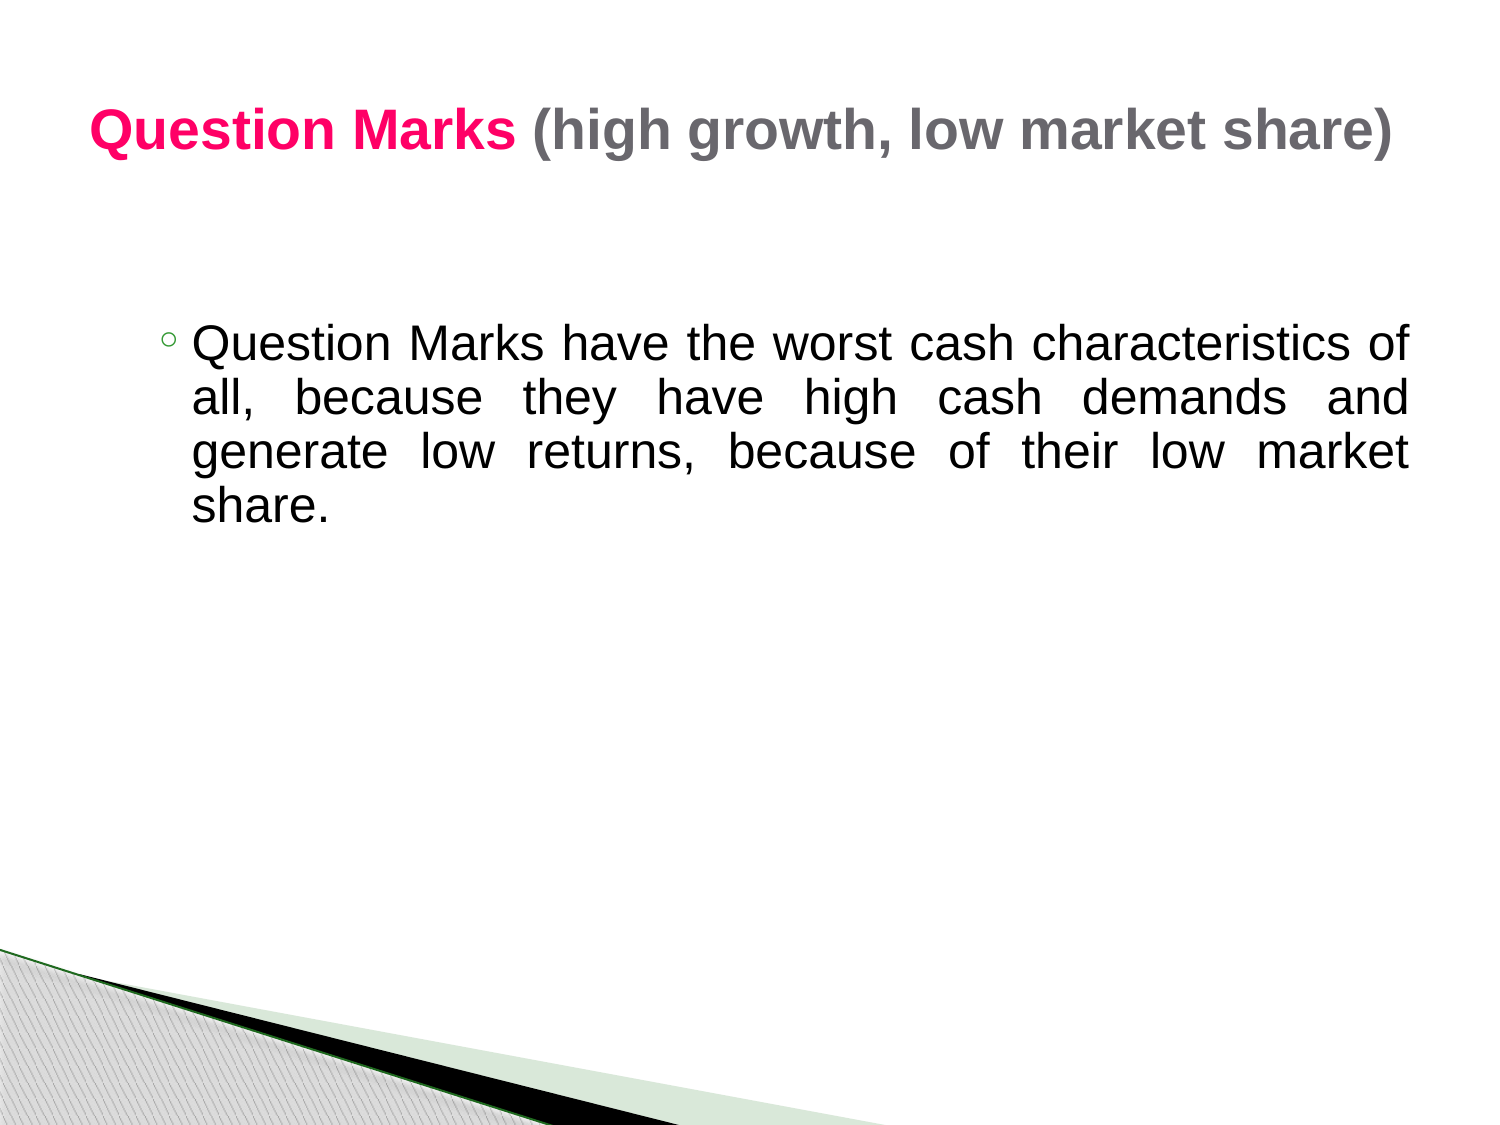

# Question Marks (high growth, low market share)

Question Marks have the worst cash characteristics of all, because they have high cash demands and generate low returns, because of their low market share.